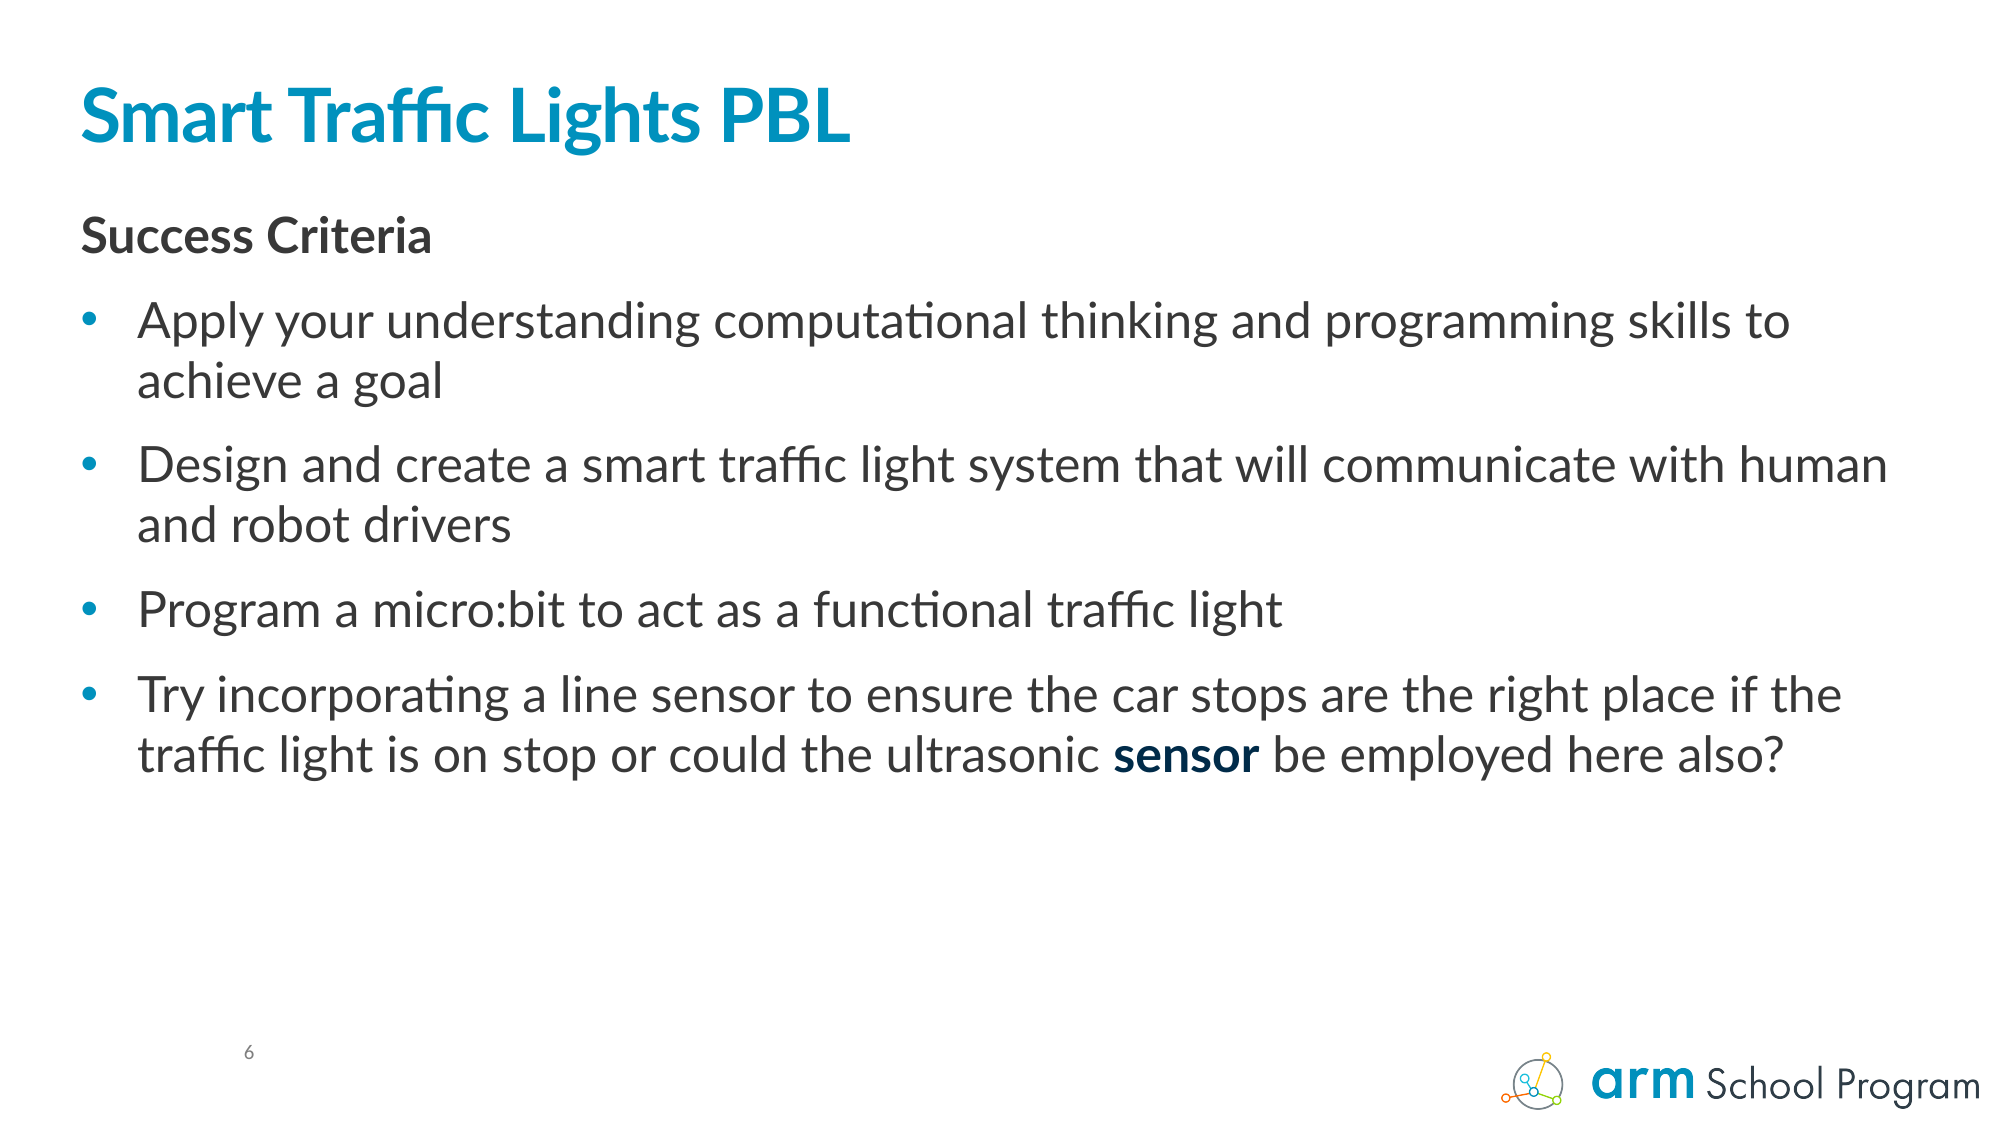

# Smart Traffic Lights PBL
Success Criteria
Apply your understanding computational thinking and programming skills to achieve a goal
Design and create a smart traffic light system that will communicate with human and robot drivers
Program a micro:bit to act as a functional traffic light
Try incorporating a line sensor to ensure the car stops are the right place if the traffic light is on stop or could the ultrasonic sensor be employed here also?